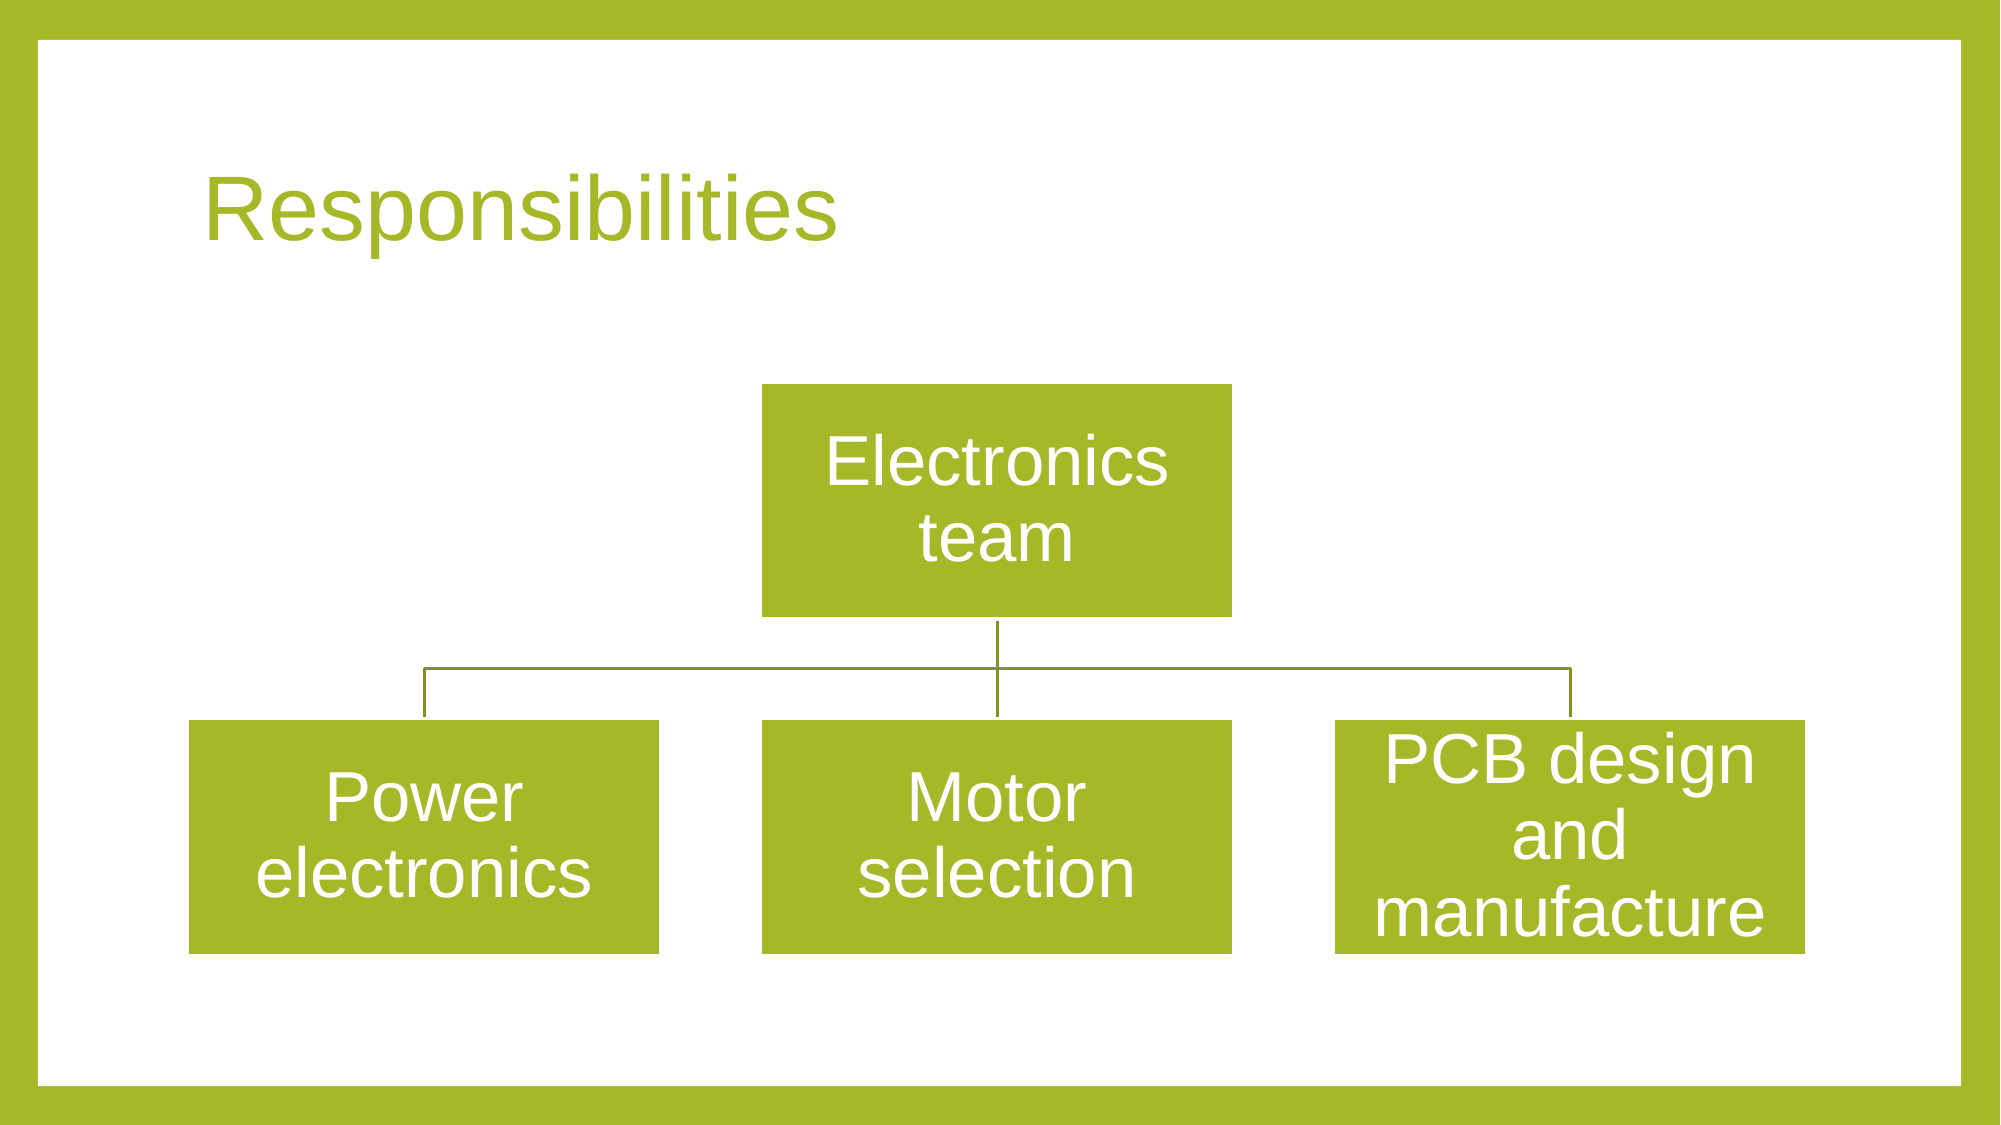

# Responsibilities
Electronics team
Power electronics
Motor selection
PCB design and manufacture